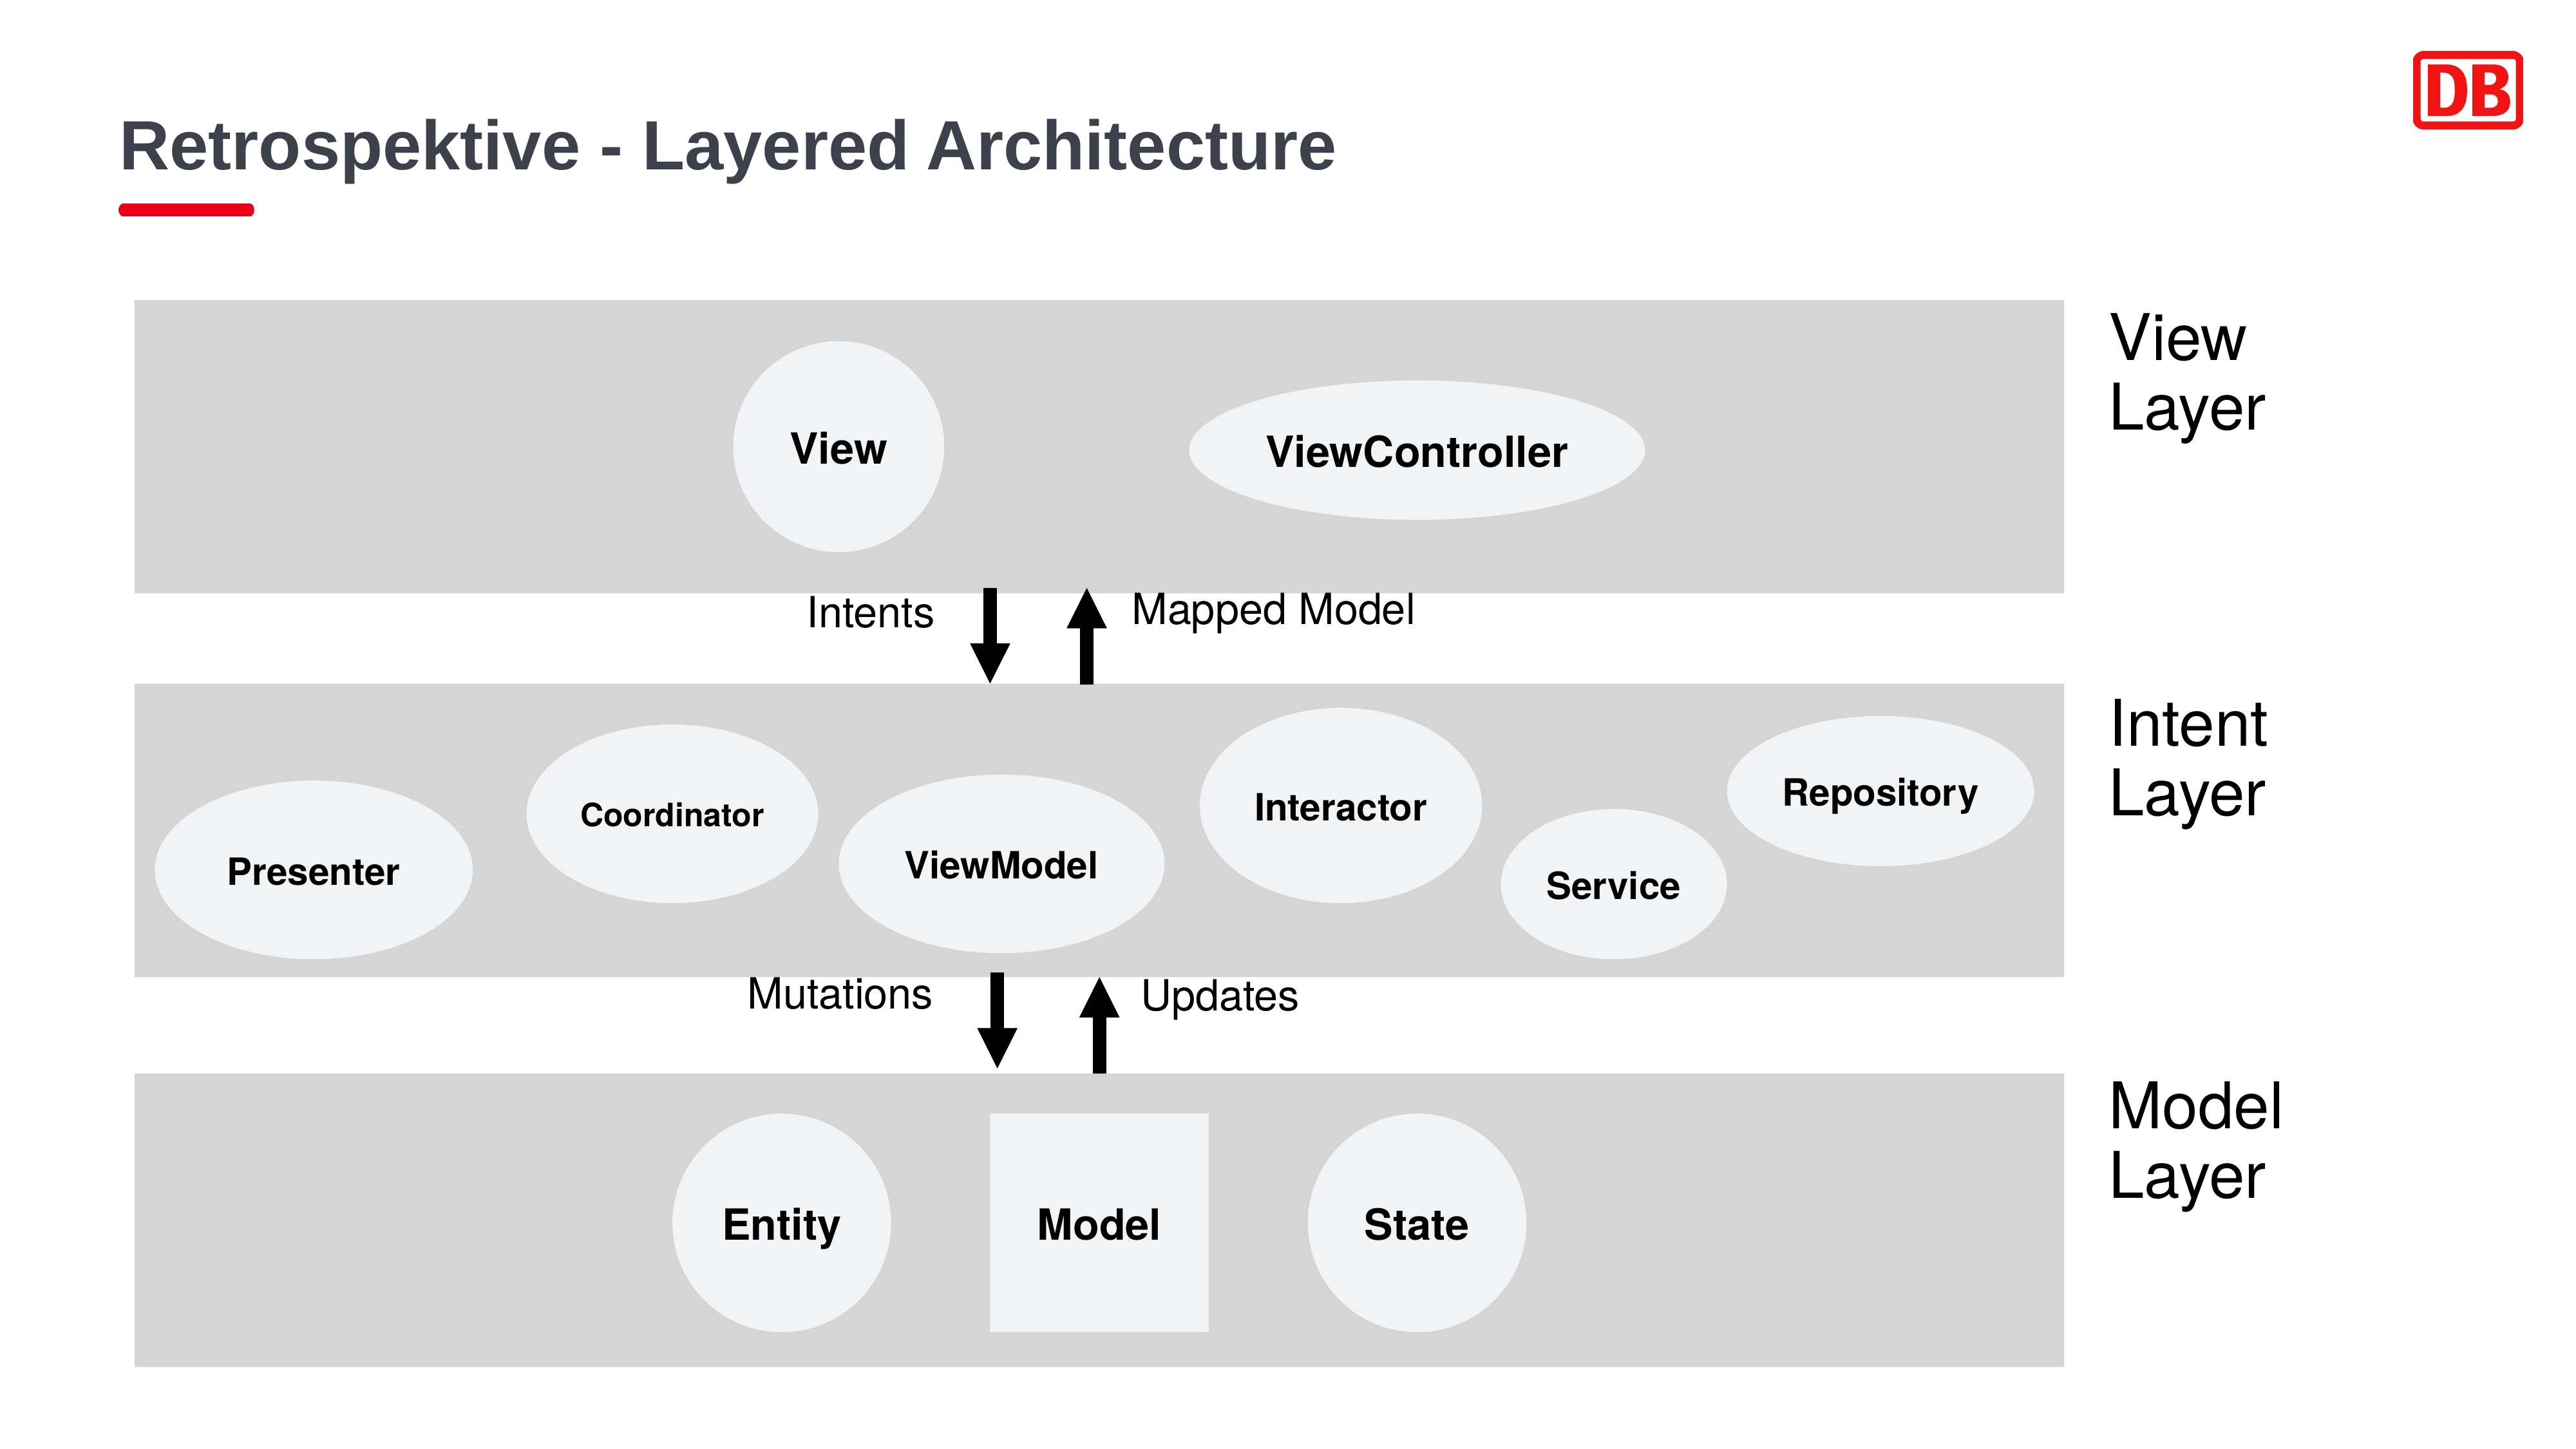

Retrospektive - Layered Architecture

View Layer
View
ViewController
Mapped Model
Intents

Intent Layer
Interactor
Repository
Coordinator
ViewModel
Presenter
Service
Mutations
Updates
Model Layer

Entity
Model
State